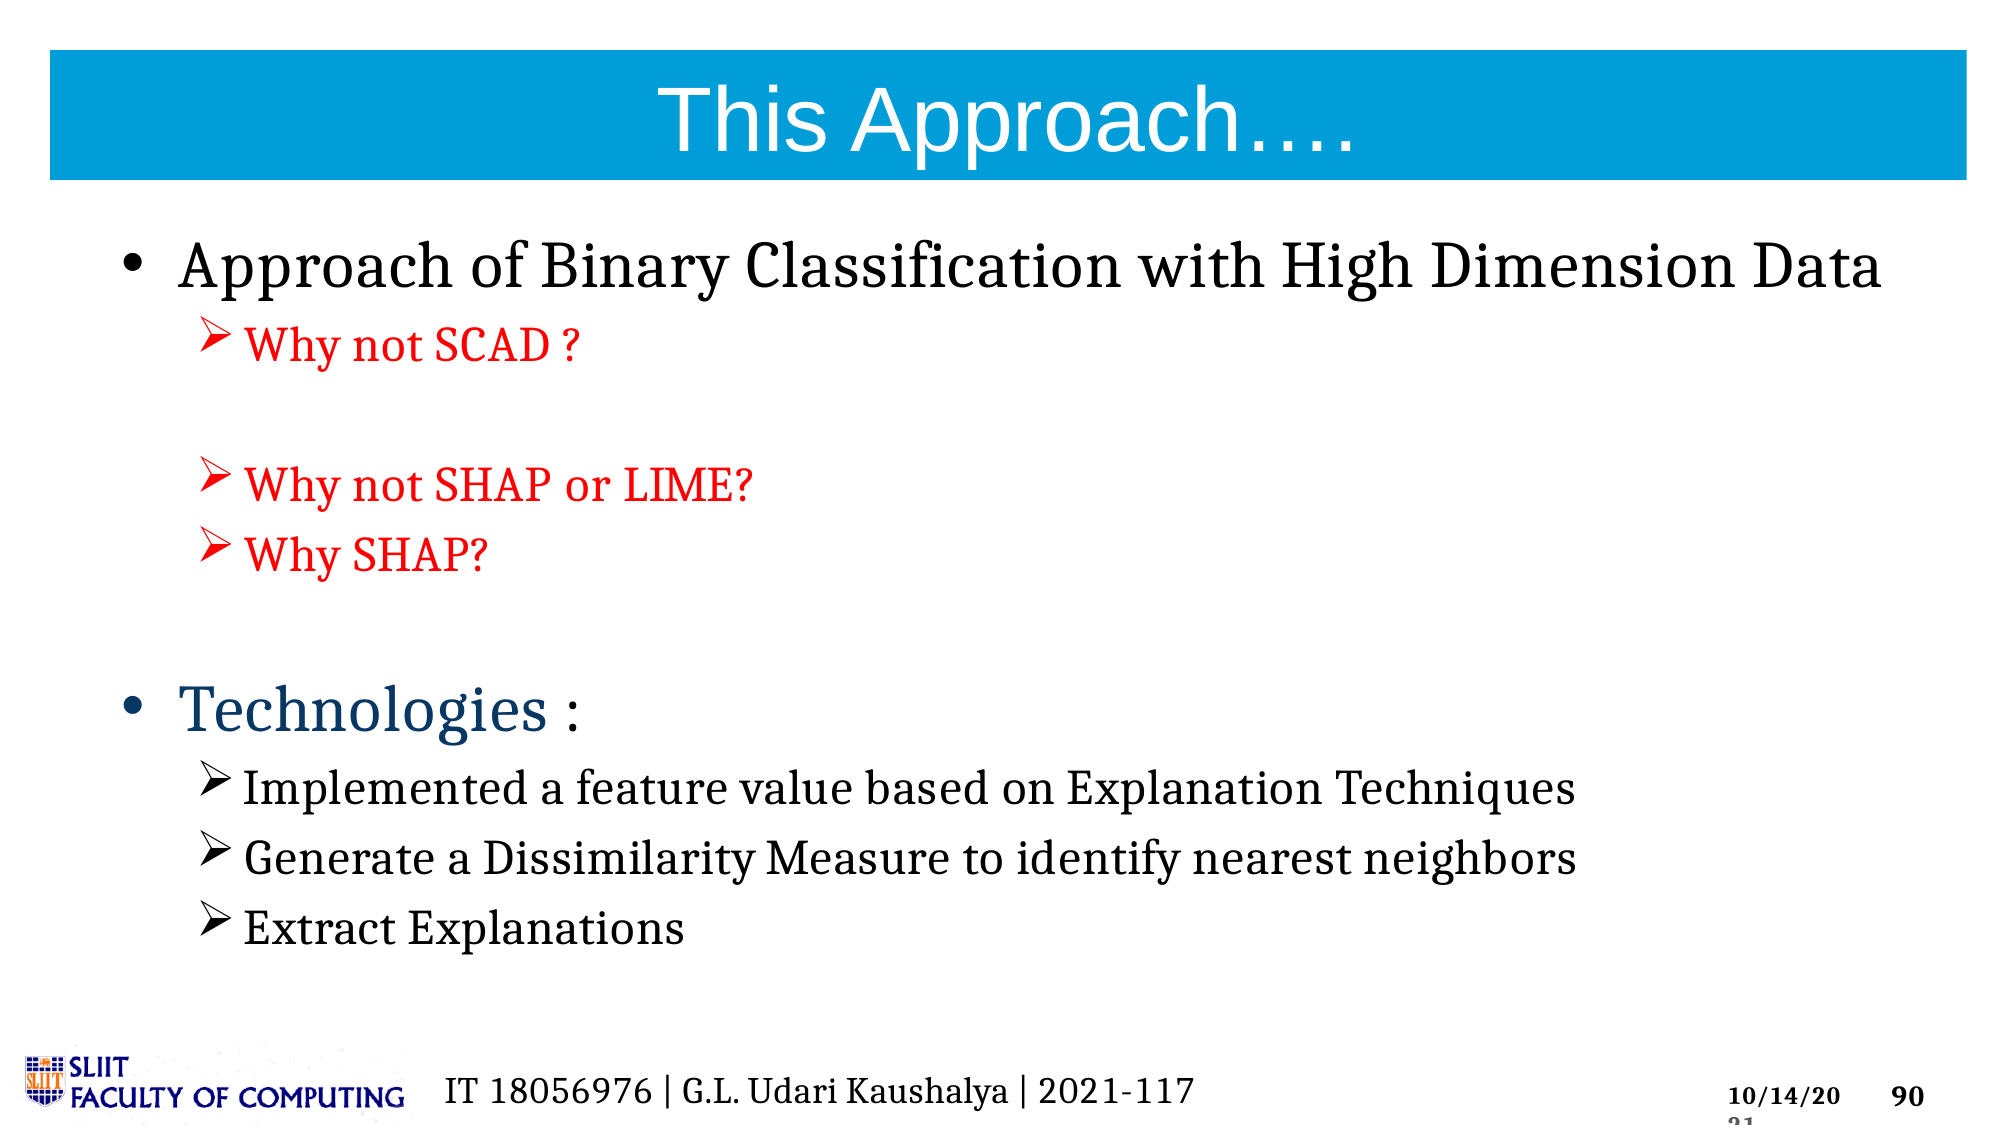

# This Approach….
Approach of Binary Classification with High Dimension Data
Why not SCAD ?

Why not SHAP or LIME?
Why SHAP?

Technologies :
Implemented a feature value based on Explanation Techniques
Generate a Dissimilarity Measure to identify nearest neighbors
Extract Explanations

IT 18056976 | G.L. Udari Kaushalya | 2021-117